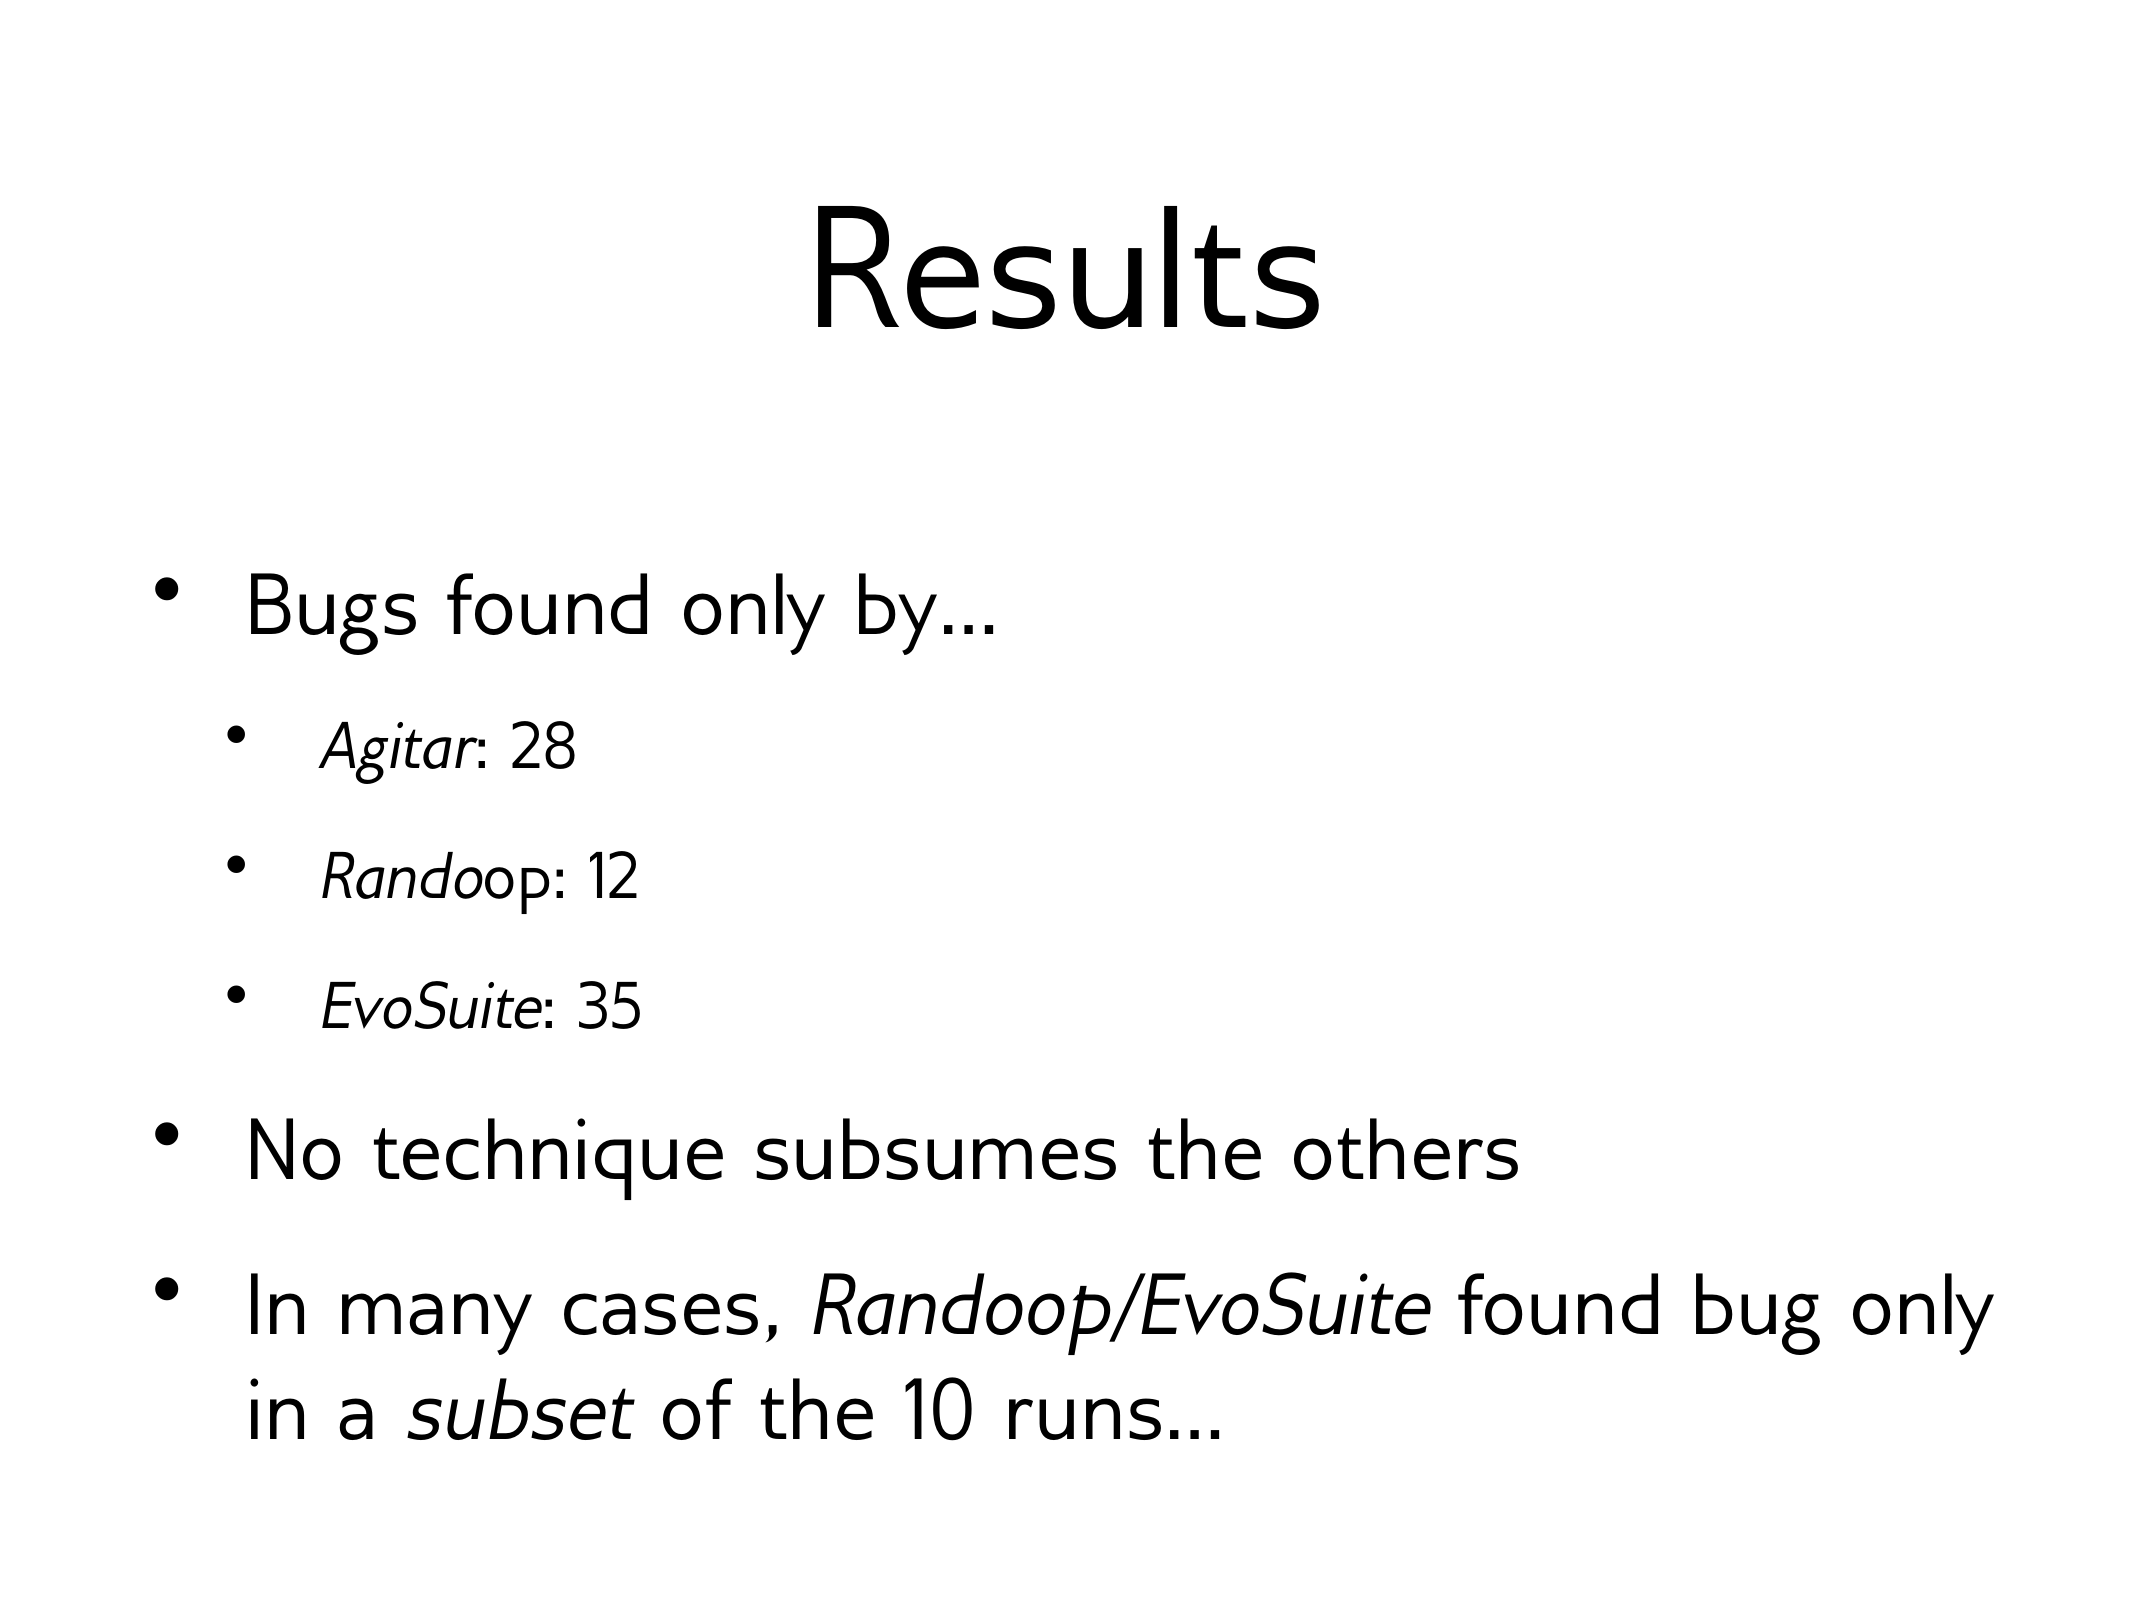

# Results
Bugs found only by…
Agitar: 28
Randoop: 12
EvoSuite: 35
No technique subsumes the others
In many cases, Randoop/EvoSuite found bug only in a subset of the 10 runs…